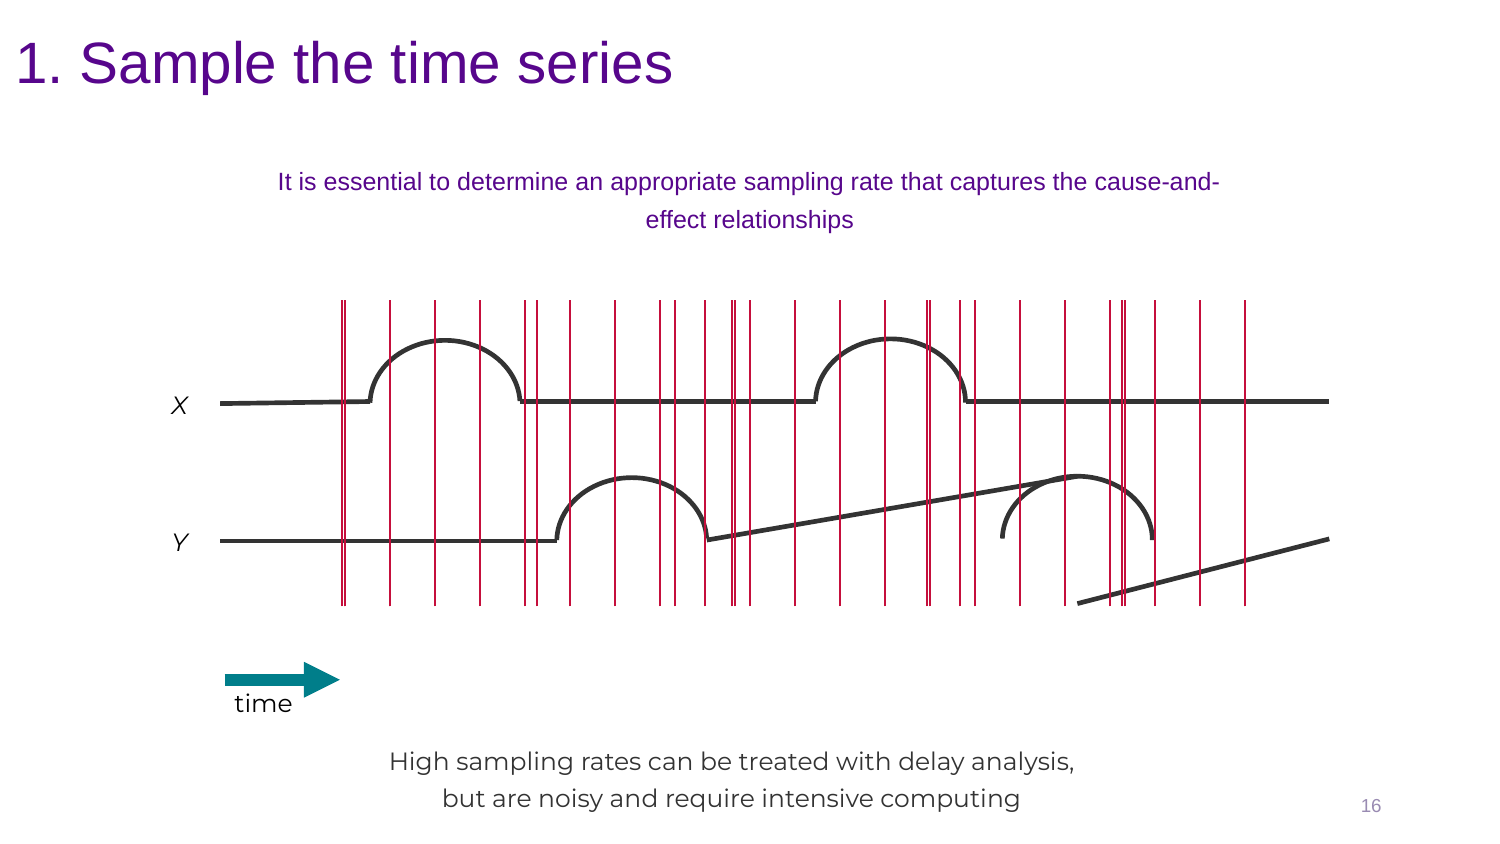

1. Sample the time series
It is essential to determine an appropriate sampling rate that captures the cause-and-effect relationships

X

Y
time
High sampling rates can be treated with delay analysis, but are noisy and require intensive computing
16